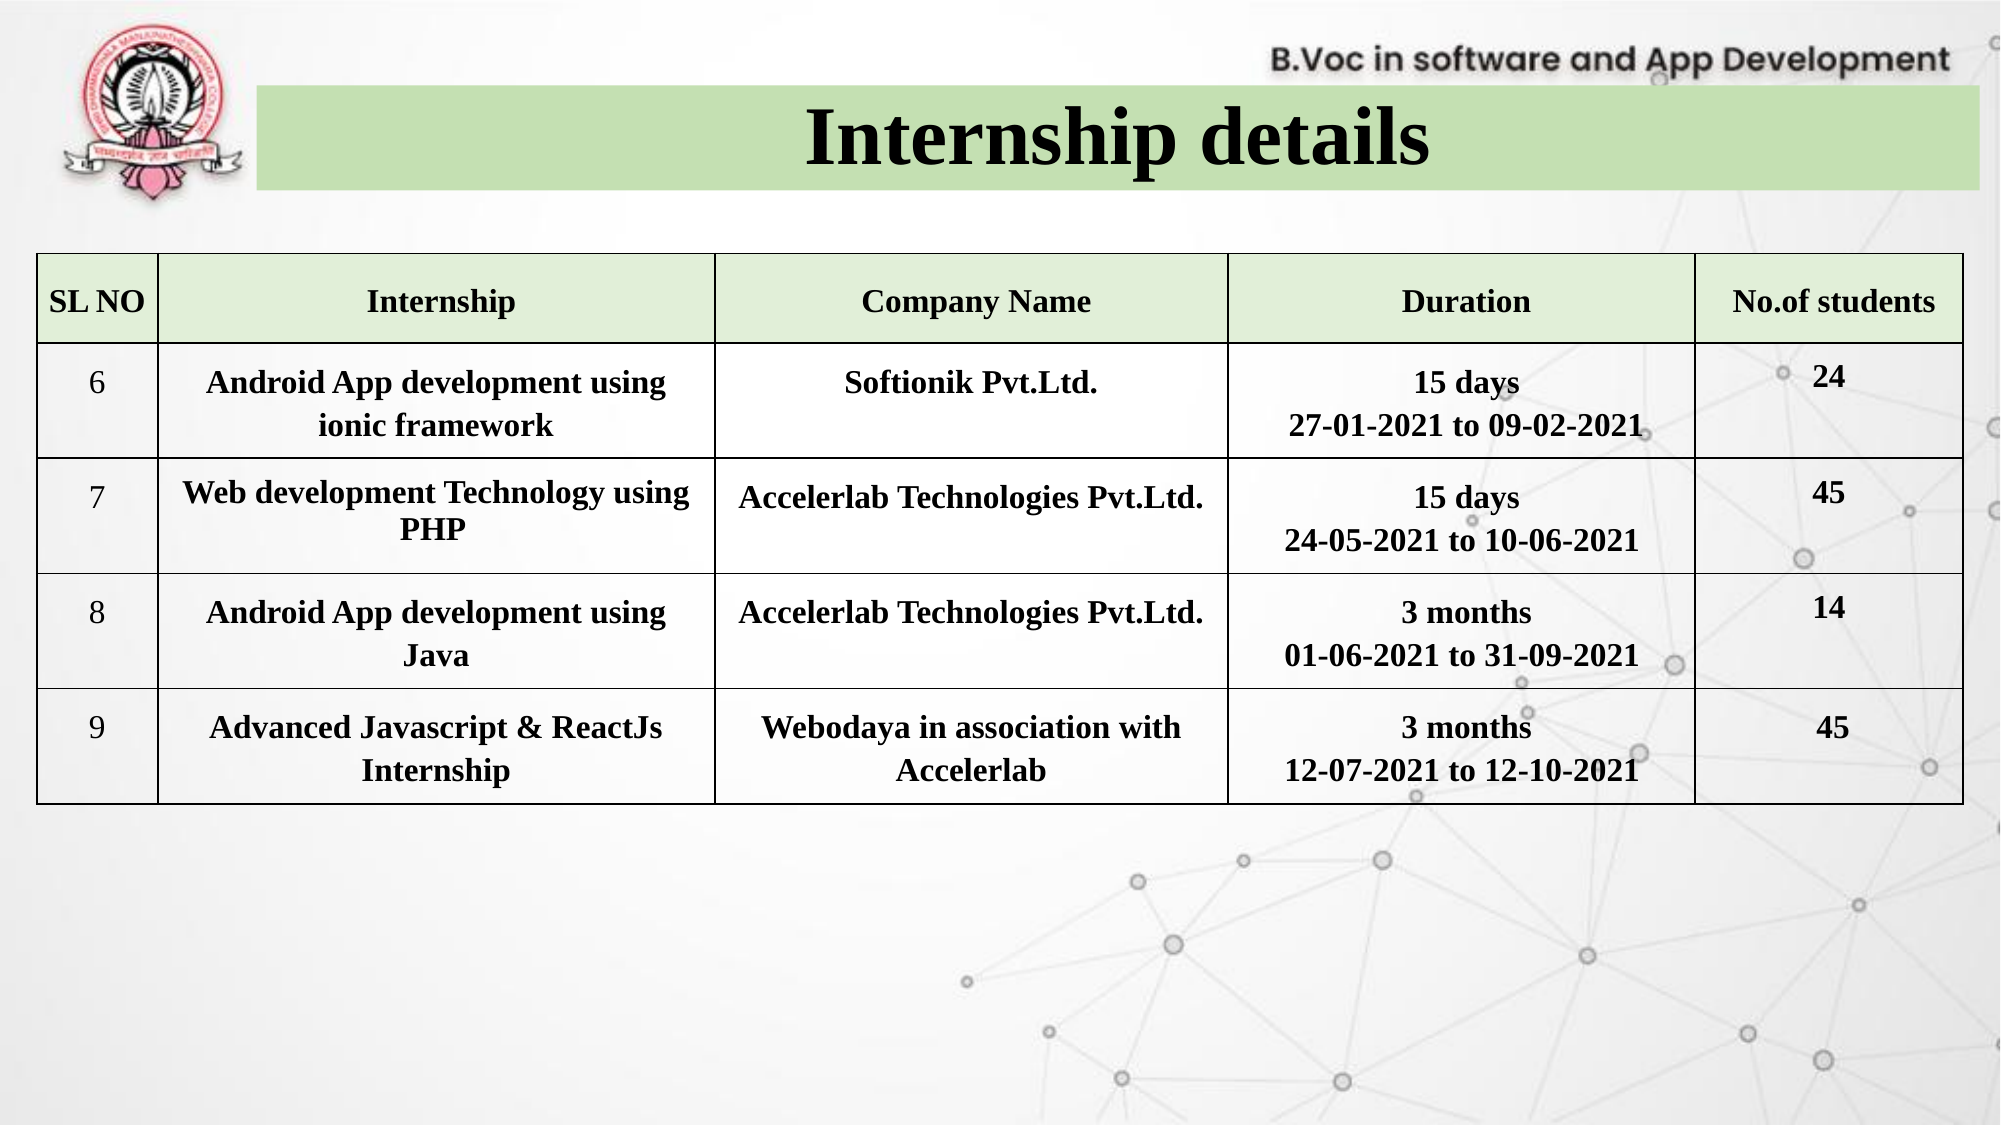

Internship details
| SL NO | Internship | Company Name | Duration | No.of students |
| --- | --- | --- | --- | --- |
| 6 | Android App development using ionic framework | Softionik Pvt.Ltd. | 15 days 27-01-2021 to 09-02-2021 | 24 |
| 7 | Web development Technology using PHP | Accelerlab Technologies Pvt.Ltd. | 15 days 24-05-2021 to 10-06-2021 | 45 |
| 8 | Android App development using Java | Accelerlab Technologies Pvt.Ltd. | 3 months 01-06-2021 to 31-09-2021 | 14 |
| 9 | Advanced Javascript & ReactJs Internship | Webodaya in association with Accelerlab | 3 months 12-07-2021 to 12-10-2021 | 45 |